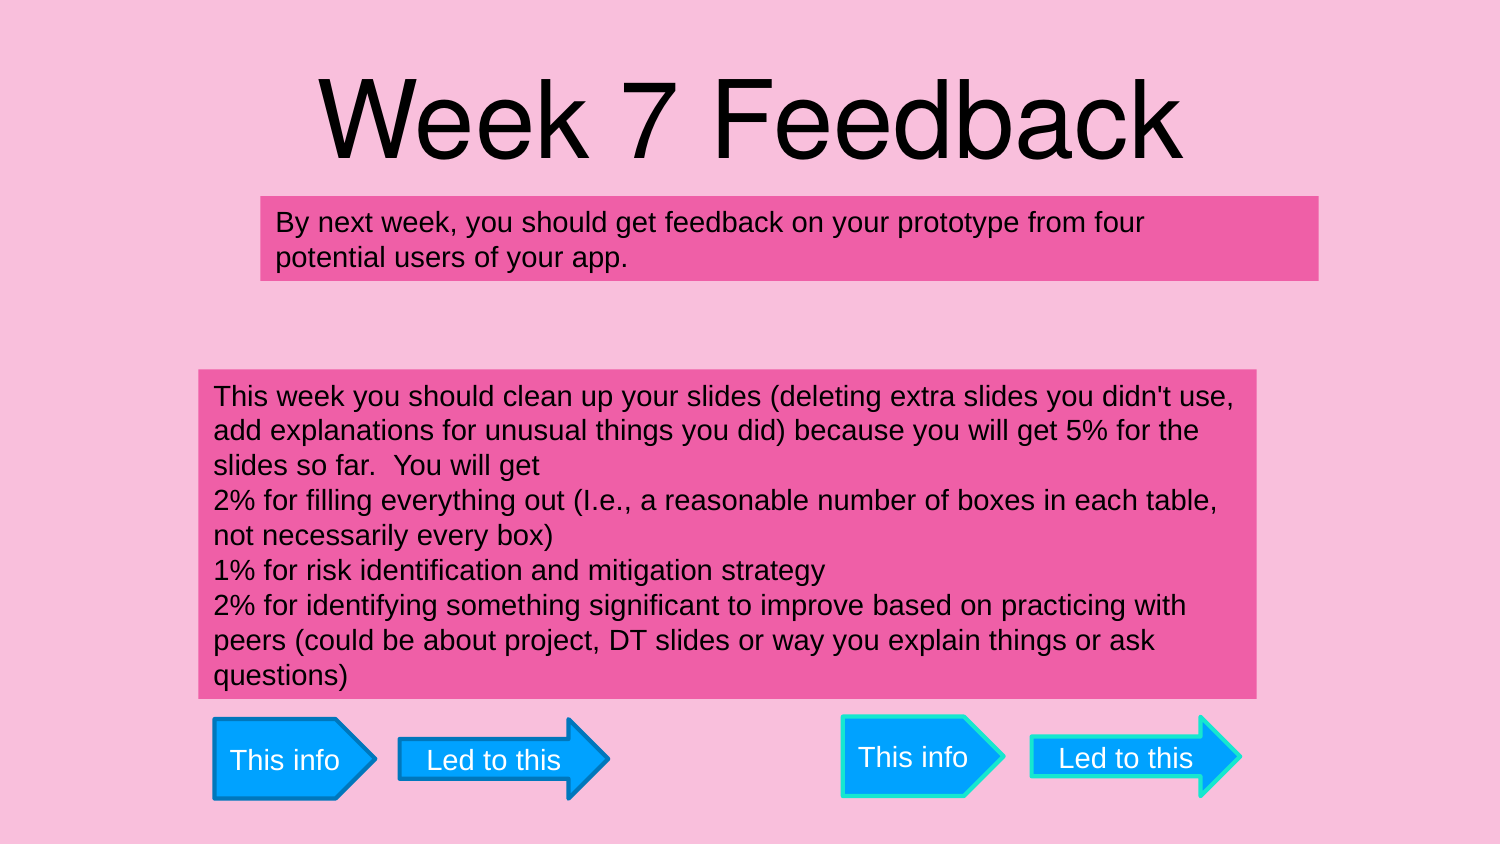

# Week 7 Feedback
By next week, you should get feedback on your prototype from four potential users of your app.
This week you should clean up your slides (deleting extra slides you didn't use, add explanations for unusual things you did) because you will get 5% for the slides so far.  You will get
2% for filling everything out (I.e., a reasonable number of boxes in each table, not necessarily every box)
1% for risk identification and mitigation strategy
2% for identifying something significant to improve based on practicing with peers (could be about project, DT slides or way you explain things or ask questions)
This info
Led to this
This info
Led to this